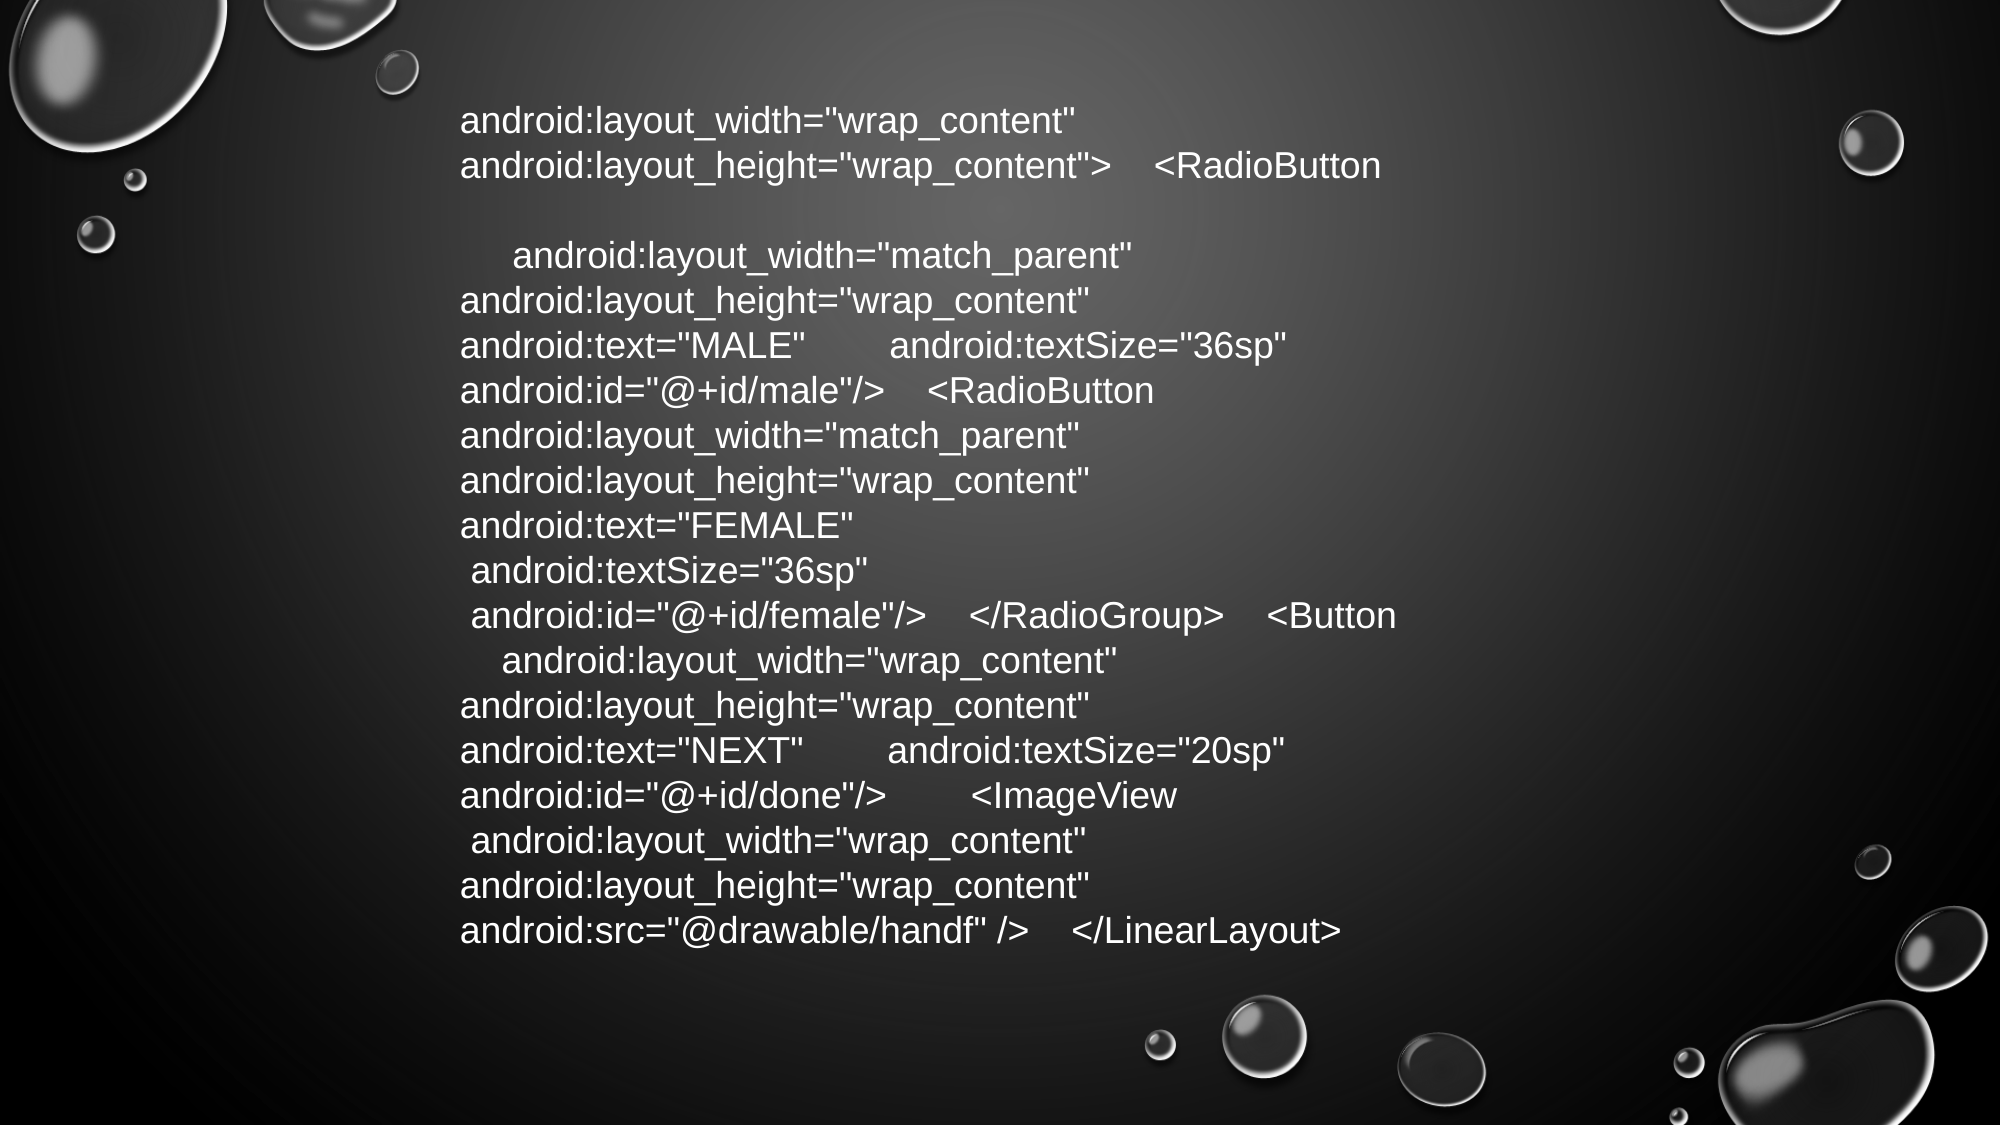

android:layout_width="wrap_content"        android:layout_height="wrap_content">    <RadioButton

     android:layout_width="match_parent"
android:layout_height="wrap_content"        android:text="MALE"        android:textSize="36sp"        android:id="@+id/male"/>    <RadioButton
android:layout_width="match_parent"
android:layout_height="wrap_content"        android:text="FEMALE"
 android:textSize="36sp"
 android:id="@+id/female"/>    </RadioGroup>    <Button        android:layout_width="wrap_content"        android:layout_height="wrap_content"        android:text="NEXT"        android:textSize="20sp"        android:id="@+id/done"/>        <ImageView
 android:layout_width="wrap_content"
android:layout_height="wrap_content"    android:src="@drawable/handf" />    </LinearLayout>